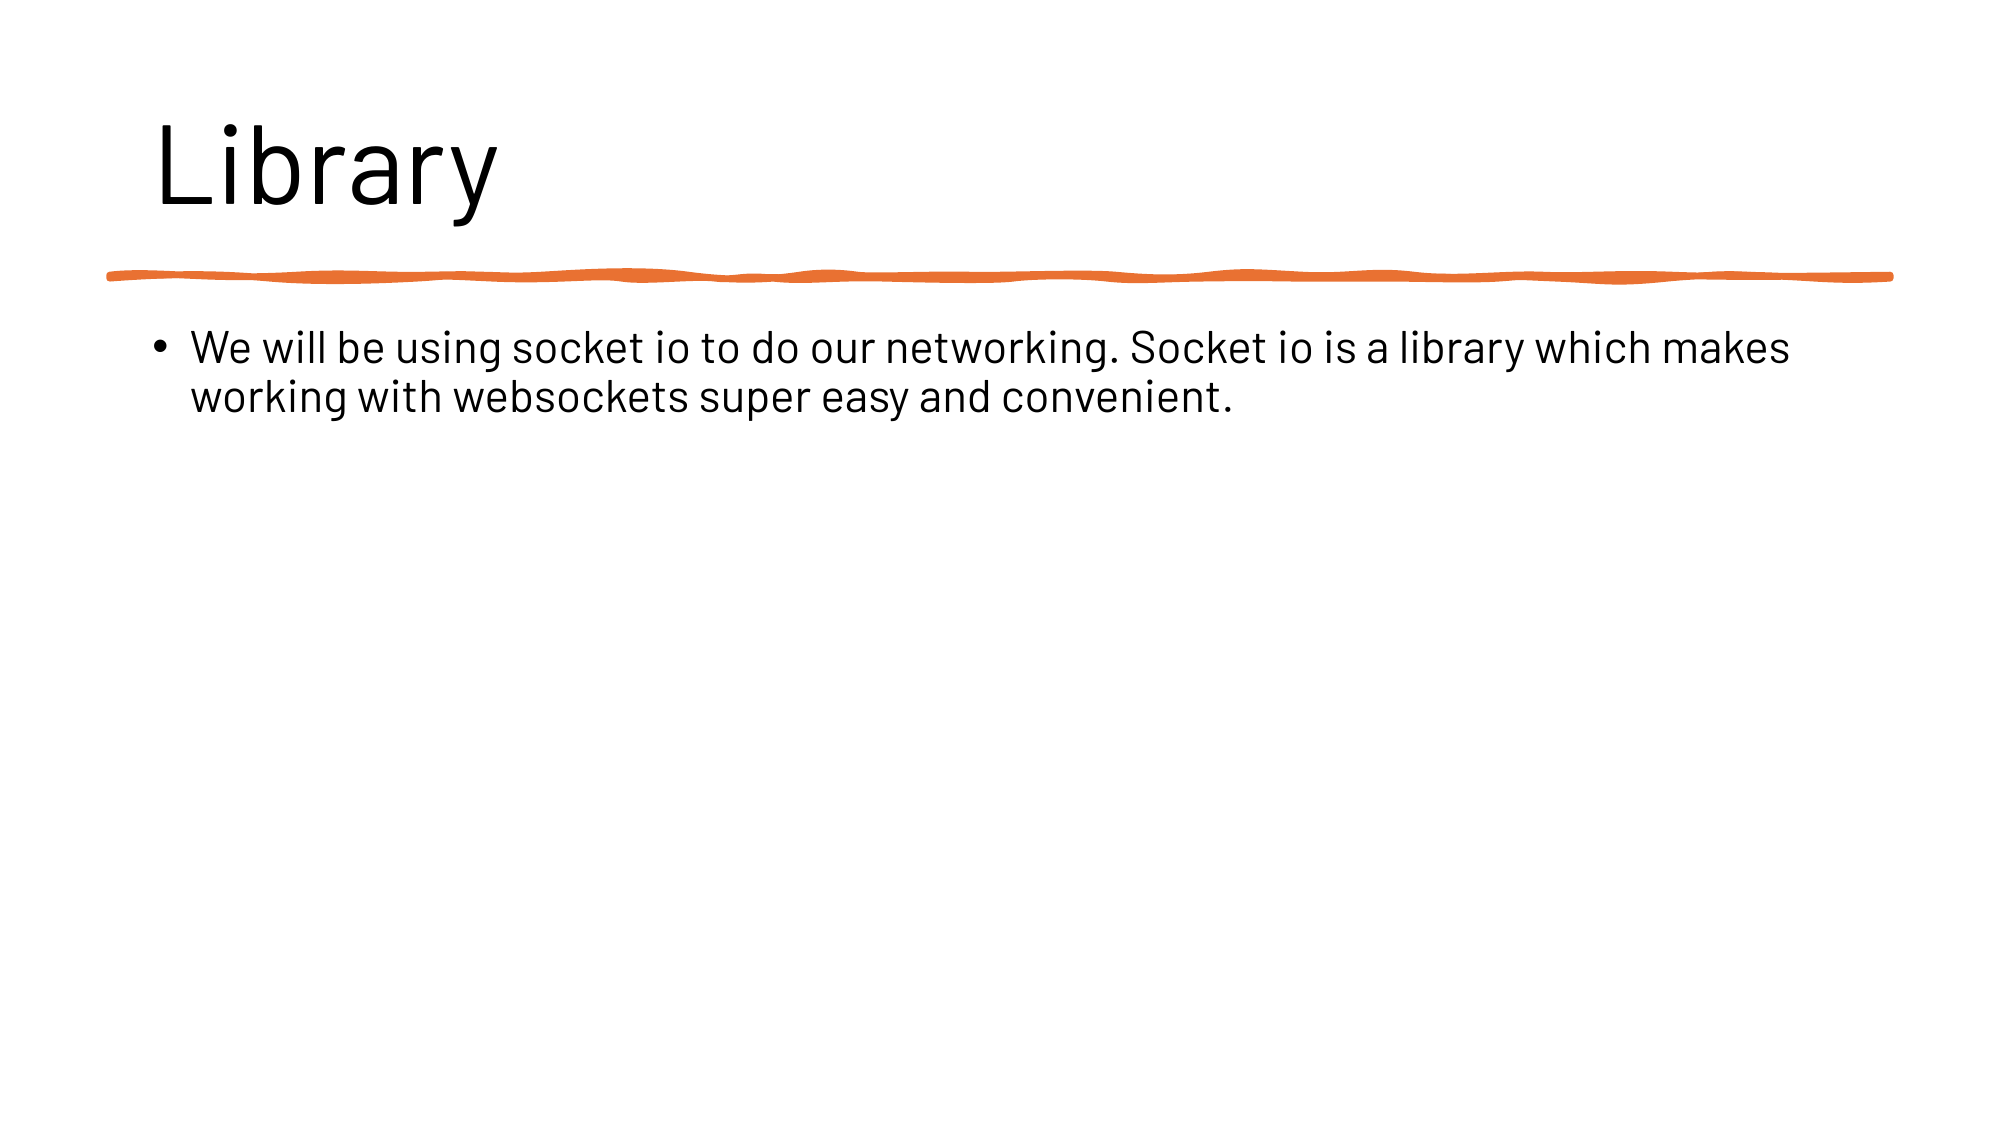

# Library

We will be using socket io to do our networking. Socket io is a library which makes working with websockets super easy and convenient.